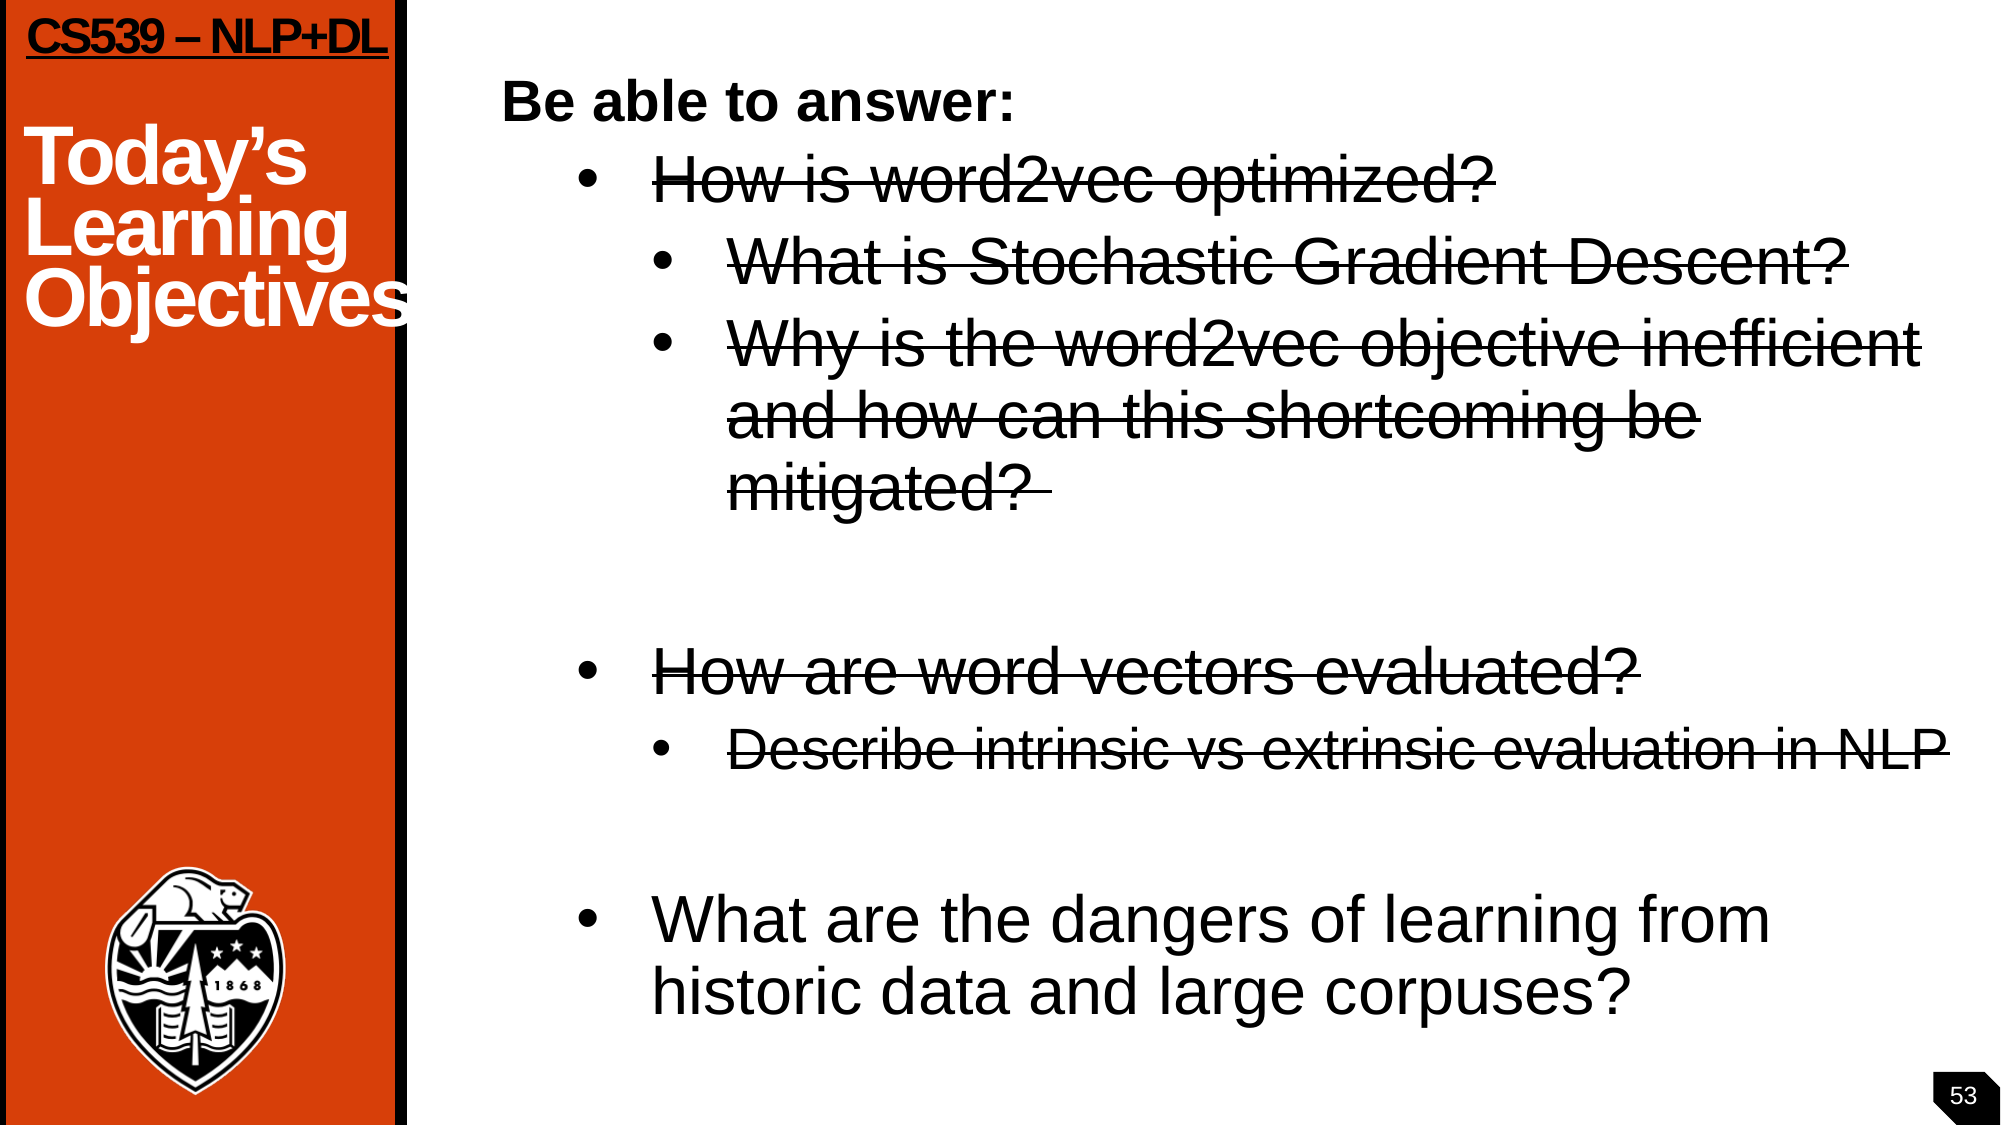

Be able to answer:
How is word2vec optimized?
What is Stochastic Gradient Descent?
Why is the word2vec objective inefficient and how can this shortcoming be mitigated?

How are word vectors evaluated?
Describe intrinsic vs extrinsic evaluation in NLP

What are the dangers of learning from historic data and large corpuses?
53